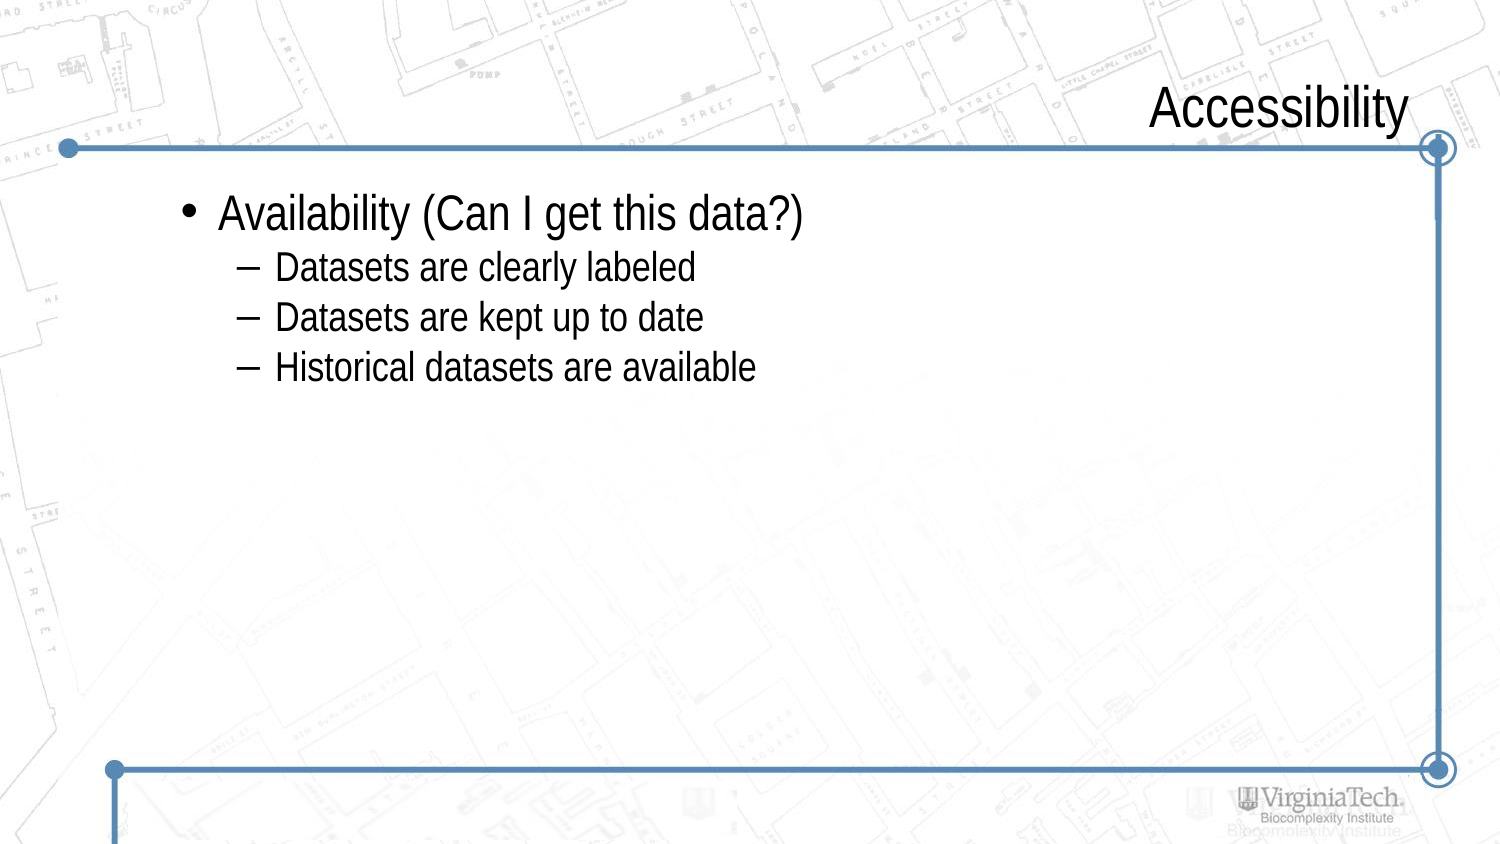

# Accessibility
Availability (Can I get this data?)
Datasets are clearly labeled
Datasets are kept up to date
Historical datasets are available